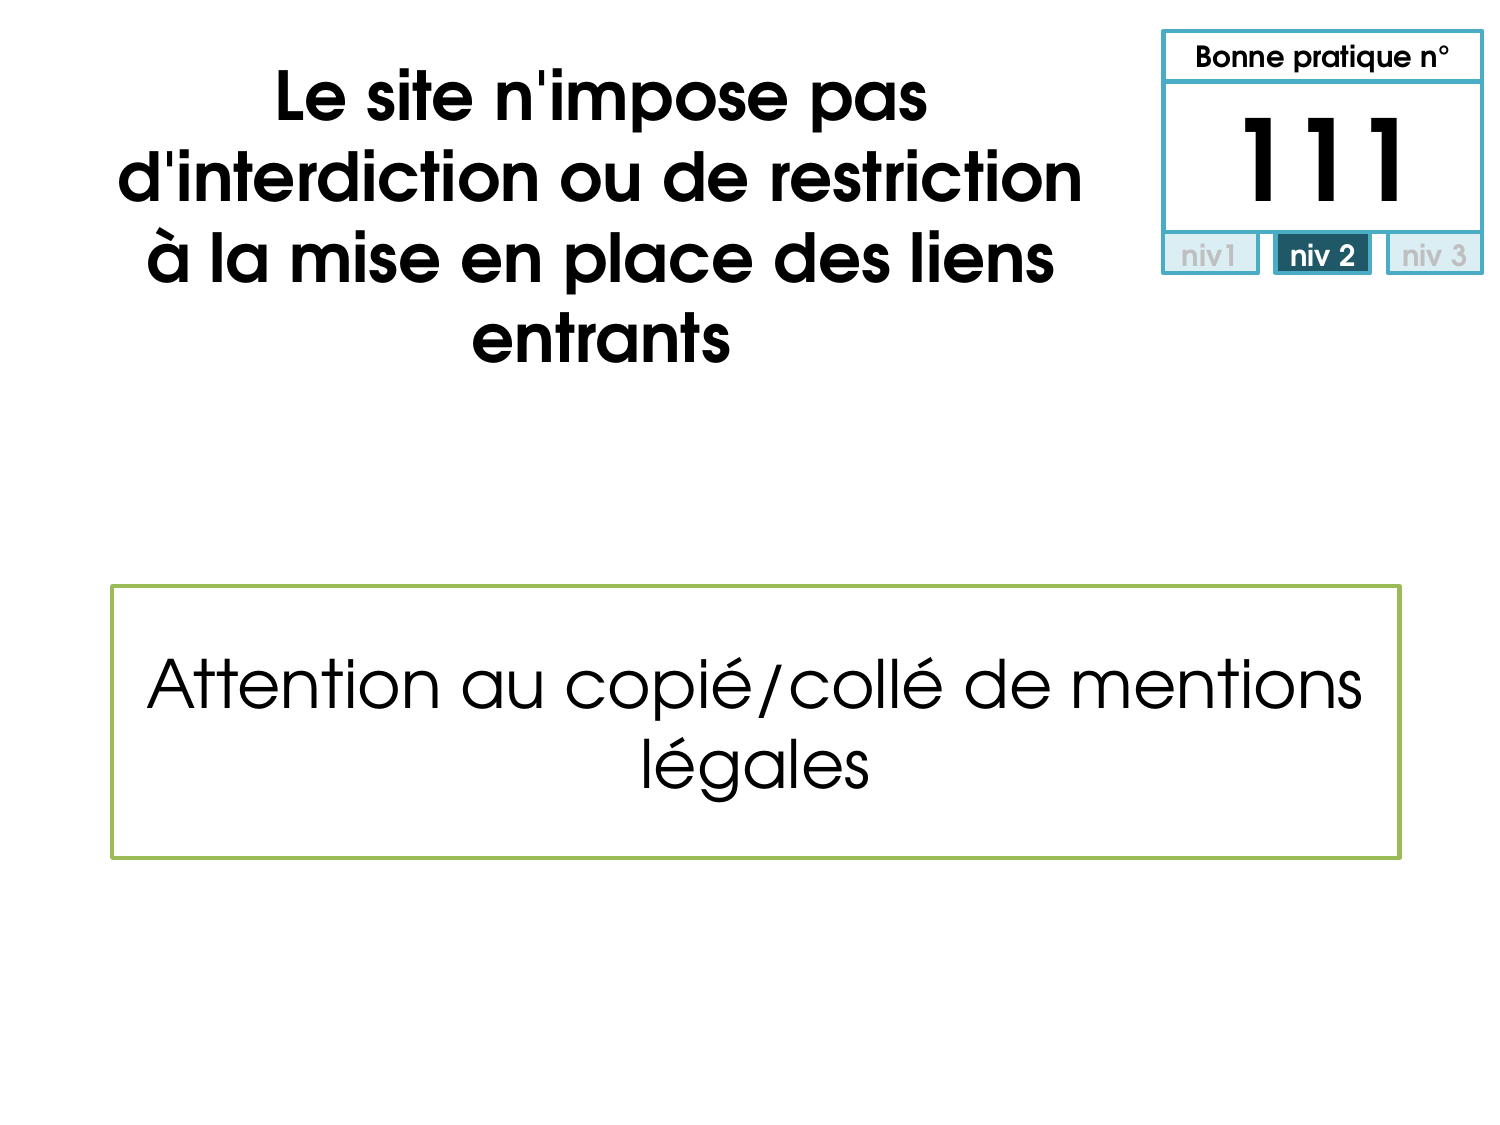

# Le site n'impose pas d'interdiction ou de restriction à la mise en place des liens entrants
111
Attention au copié/collé de mentions légales